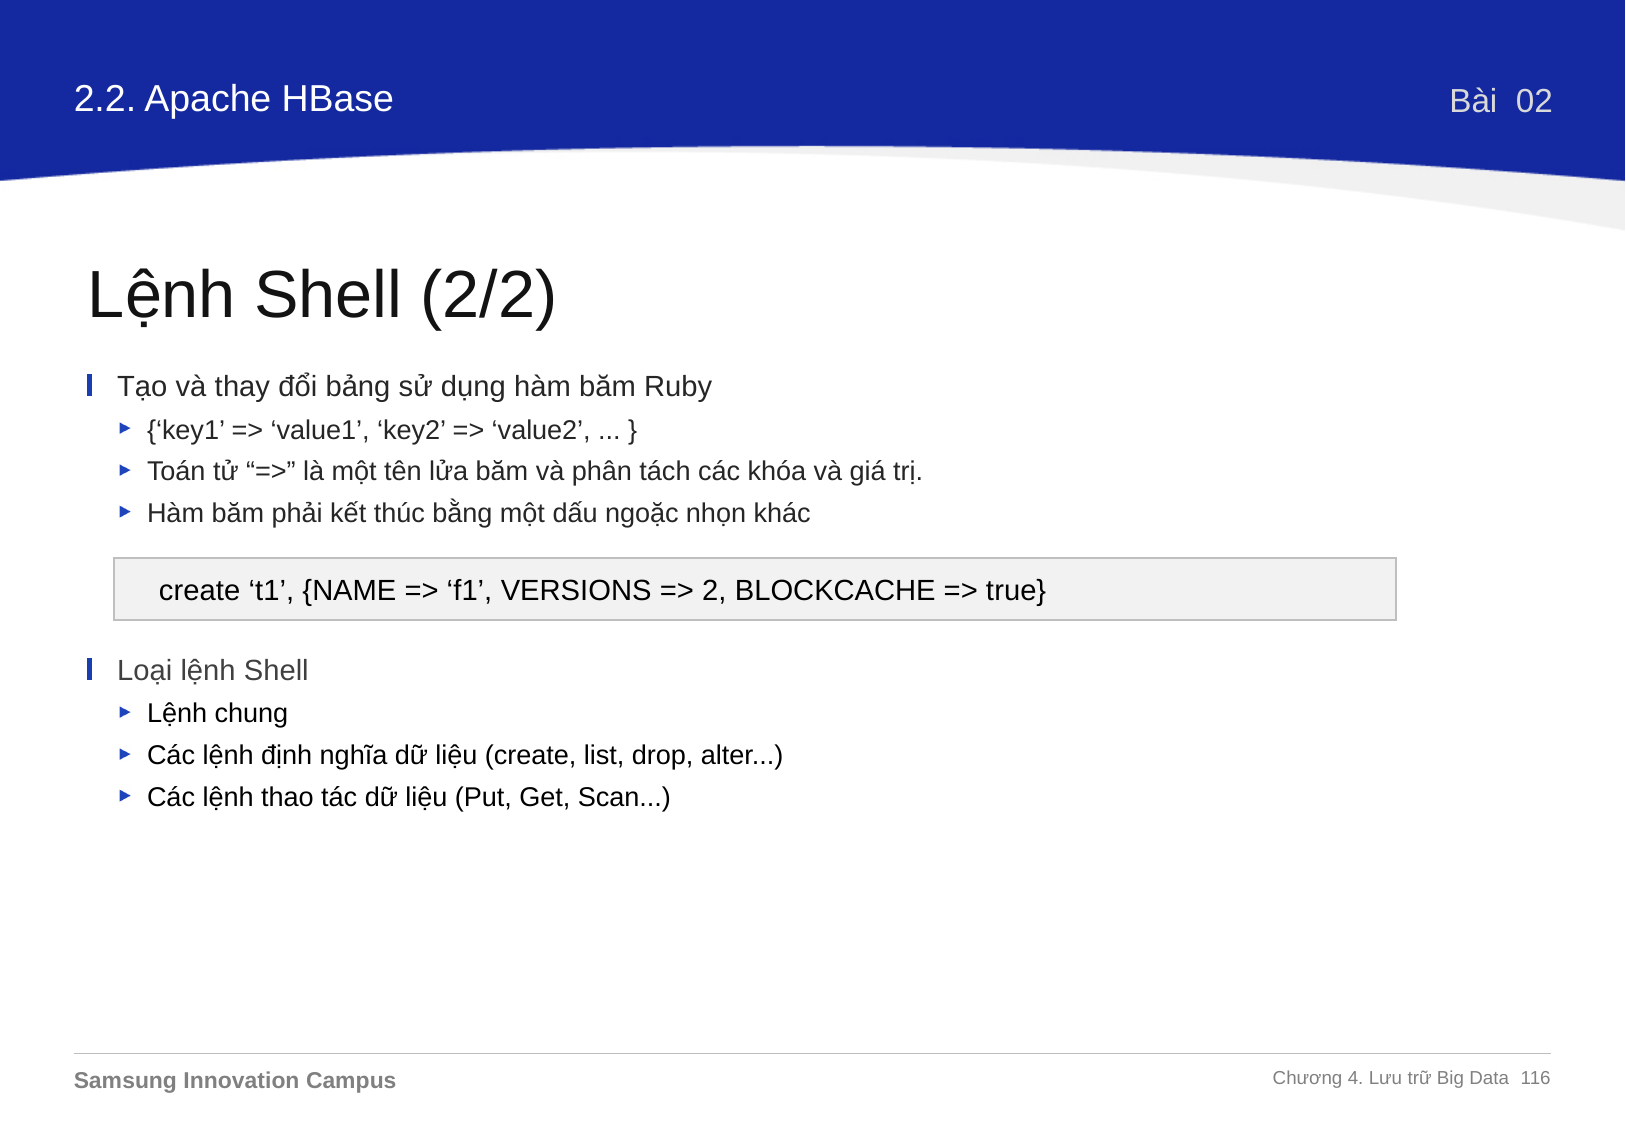

2.2. Apache HBase
Bài  02
Lệnh Shell (2/2)
Tạo và thay đổi bảng sử dụng hàm băm Ruby
{‘key1’ => ‘value1’, ‘key2’ => ‘value2’, ... }
Toán tử “=>” là một tên lửa băm và phân tách các khóa và giá trị.
Hàm băm phải kết thúc bằng một dấu ngoặc nhọn khác

Loại lệnh Shell
Lệnh chung
Các lệnh định nghĩa dữ liệu (create, list, drop, alter...)
Các lệnh thao tác dữ liệu (Put, Get, Scan...)

create ‘t1’, {NAME => ‘f1’, VERSIONS => 2, BLOCKCACHE => true}